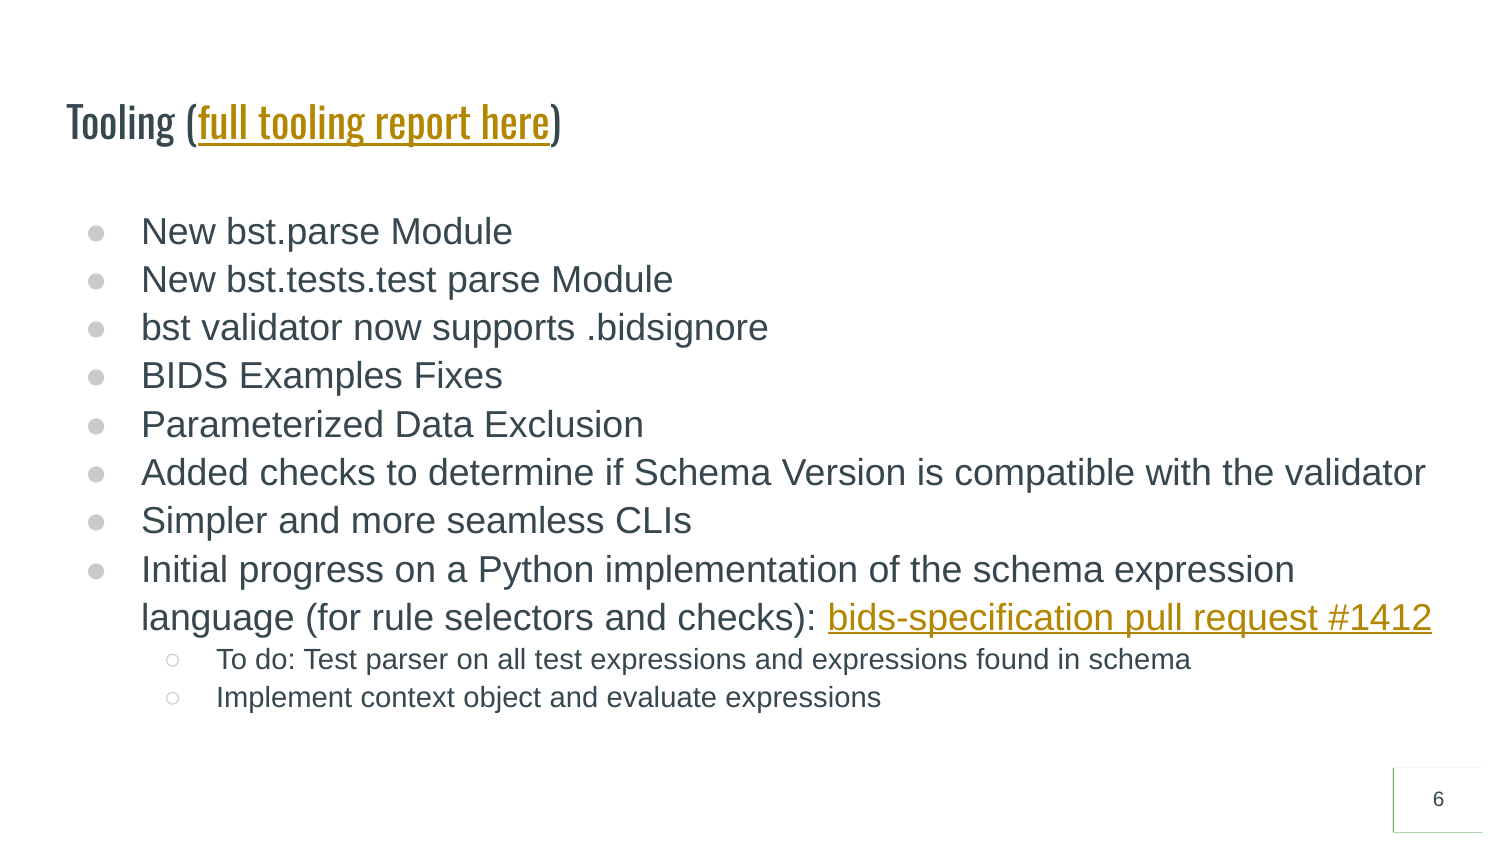

# Tooling (full tooling report here)
New bst.parse Module
New bst.tests.test parse Module
bst validator now supports .bidsignore
BIDS Examples Fixes
Parameterized Data Exclusion
Added checks to determine if Schema Version is compatible with the validator
Simpler and more seamless CLIs
Initial progress on a Python implementation of the schema expression language (for rule selectors and checks): bids-specification pull request #1412
To do: Test parser on all test expressions and expressions found in schema
Implement context object and evaluate expressions
6
6